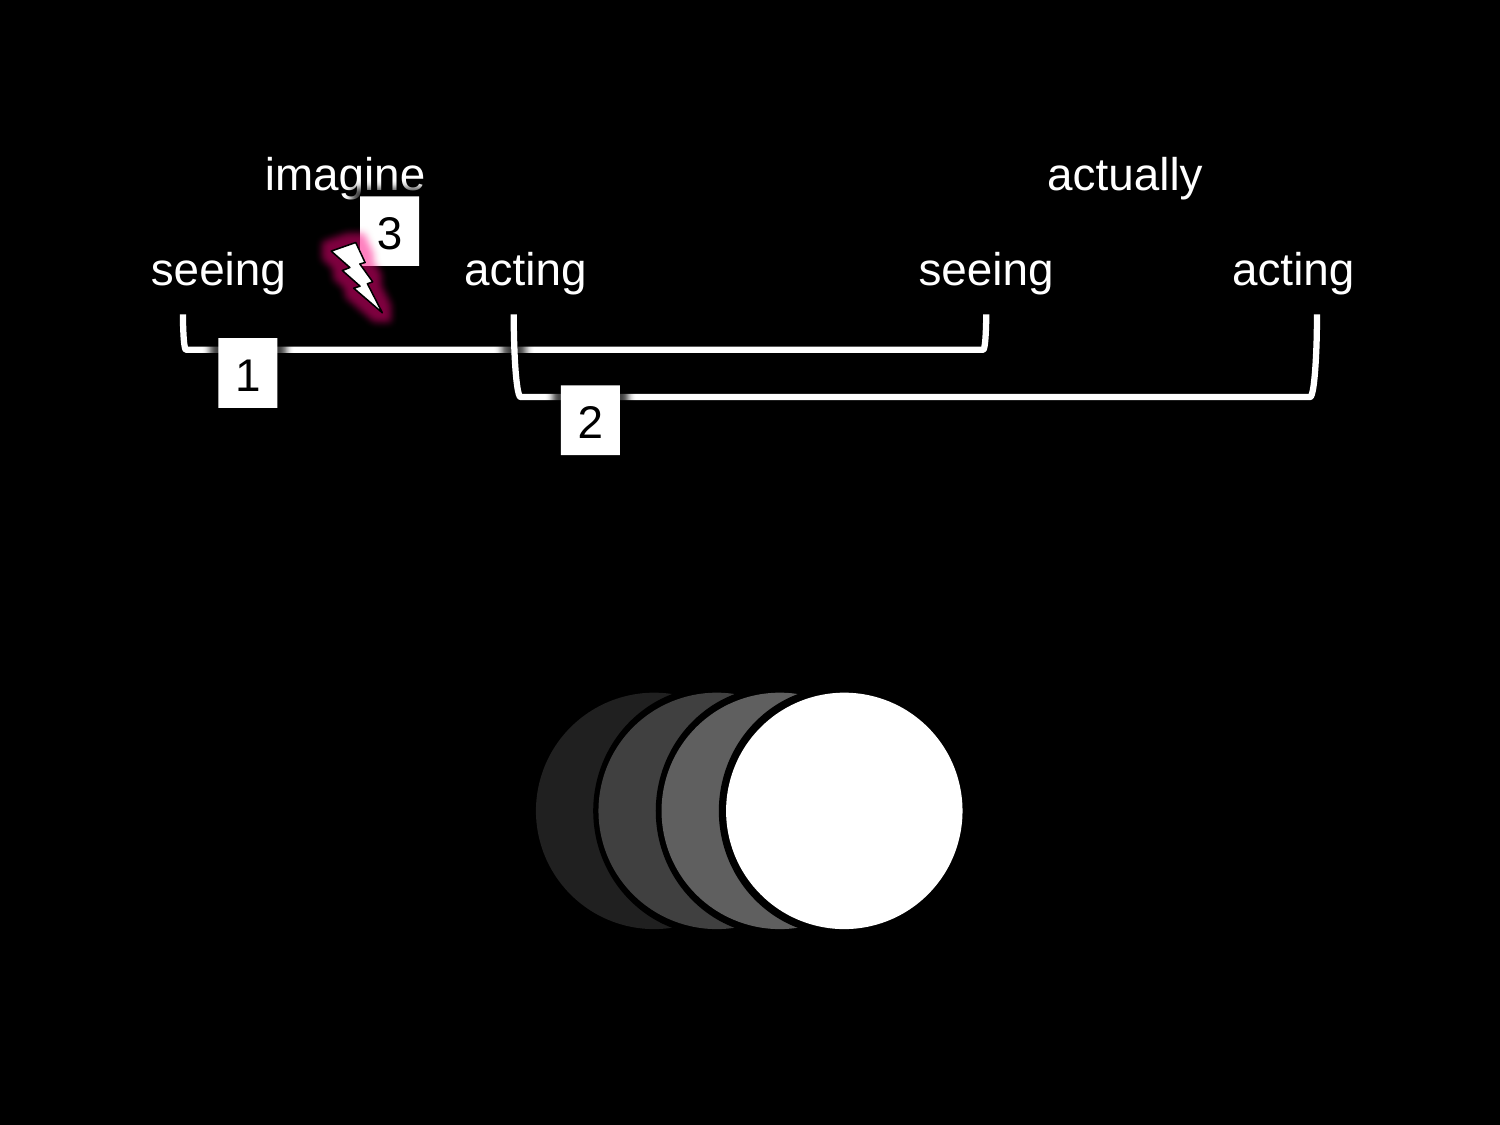

imagine
actually
3
seeing
acting
seeing
acting

1
2